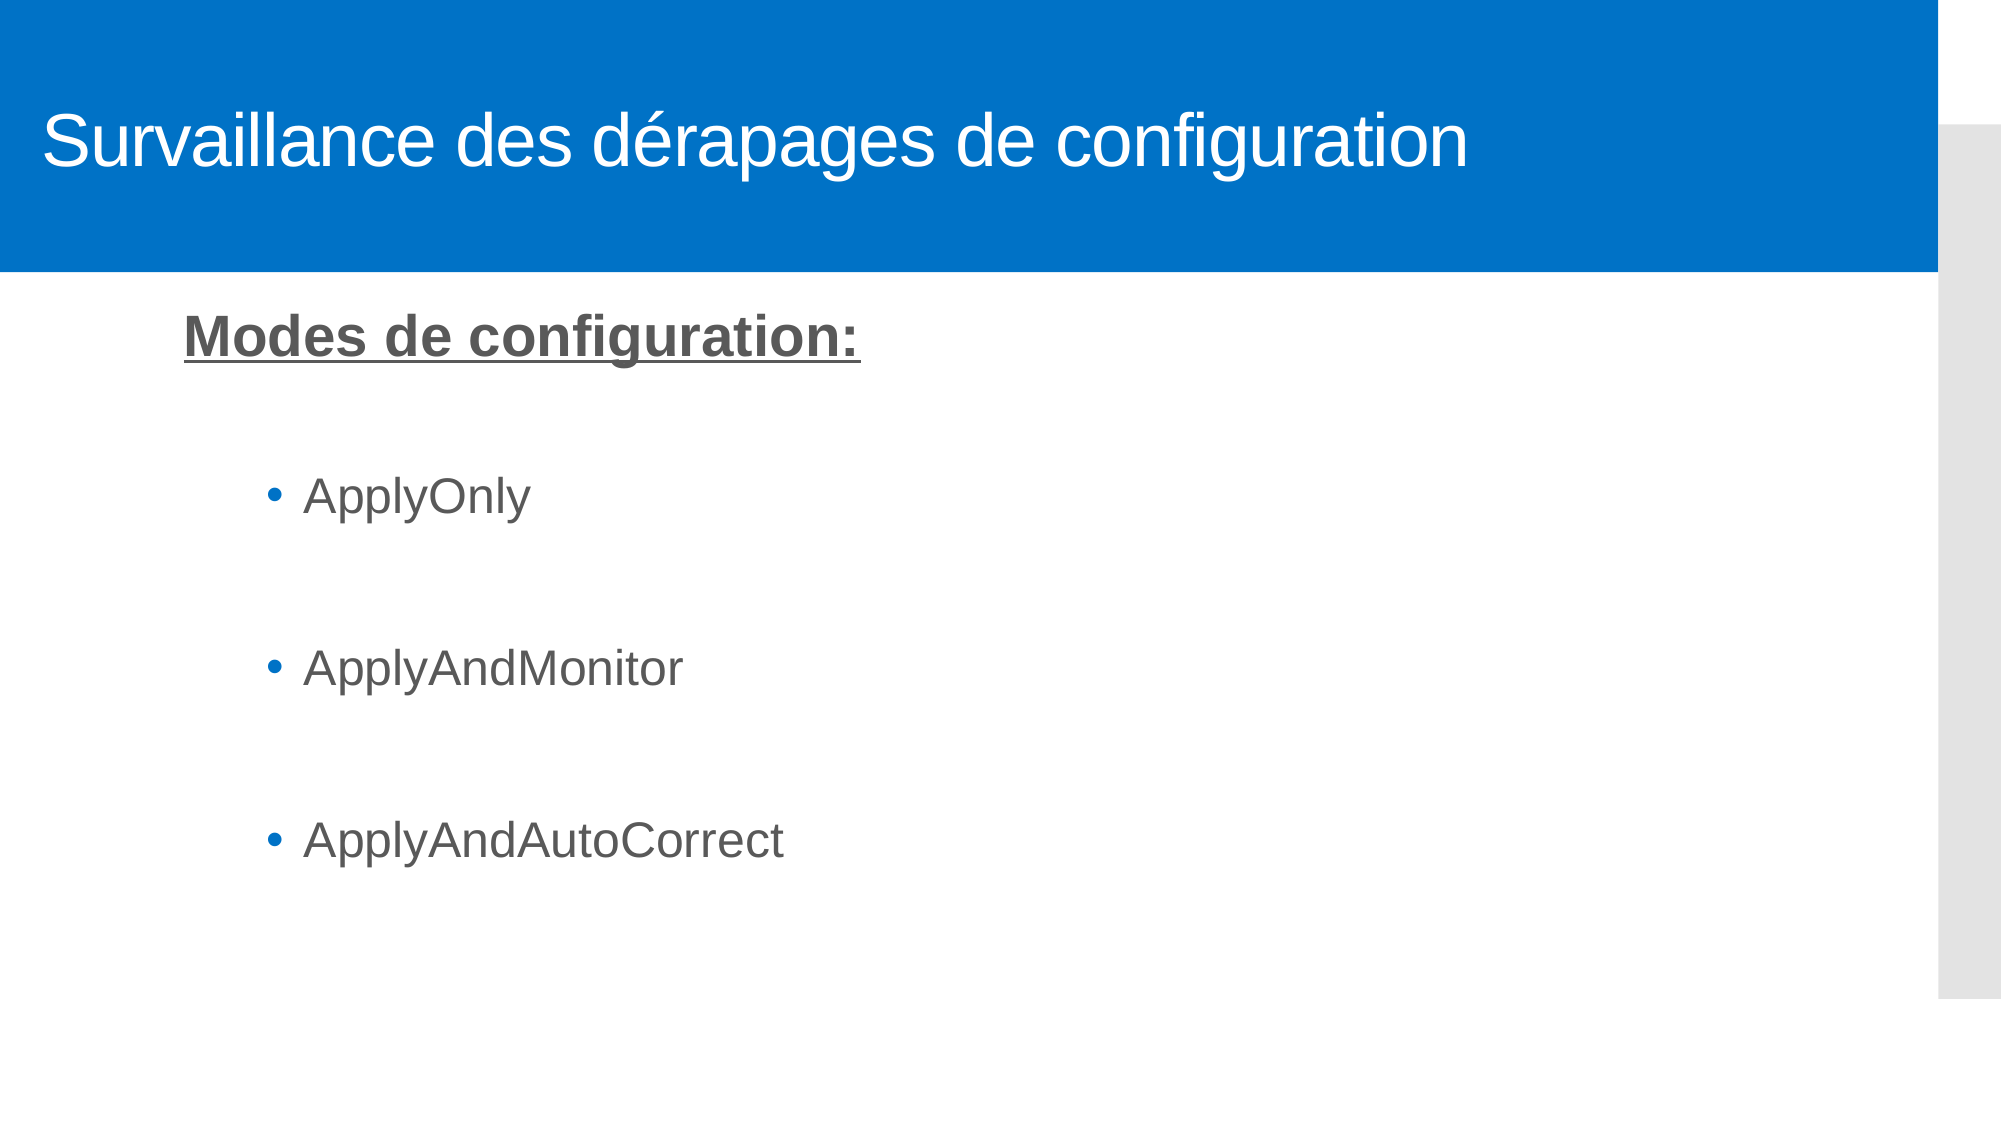

# Survaillance des dérapages de configuration
Modes de configuration:

ApplyOnly

ApplyAndMonitor

ApplyAndAutoCorrect